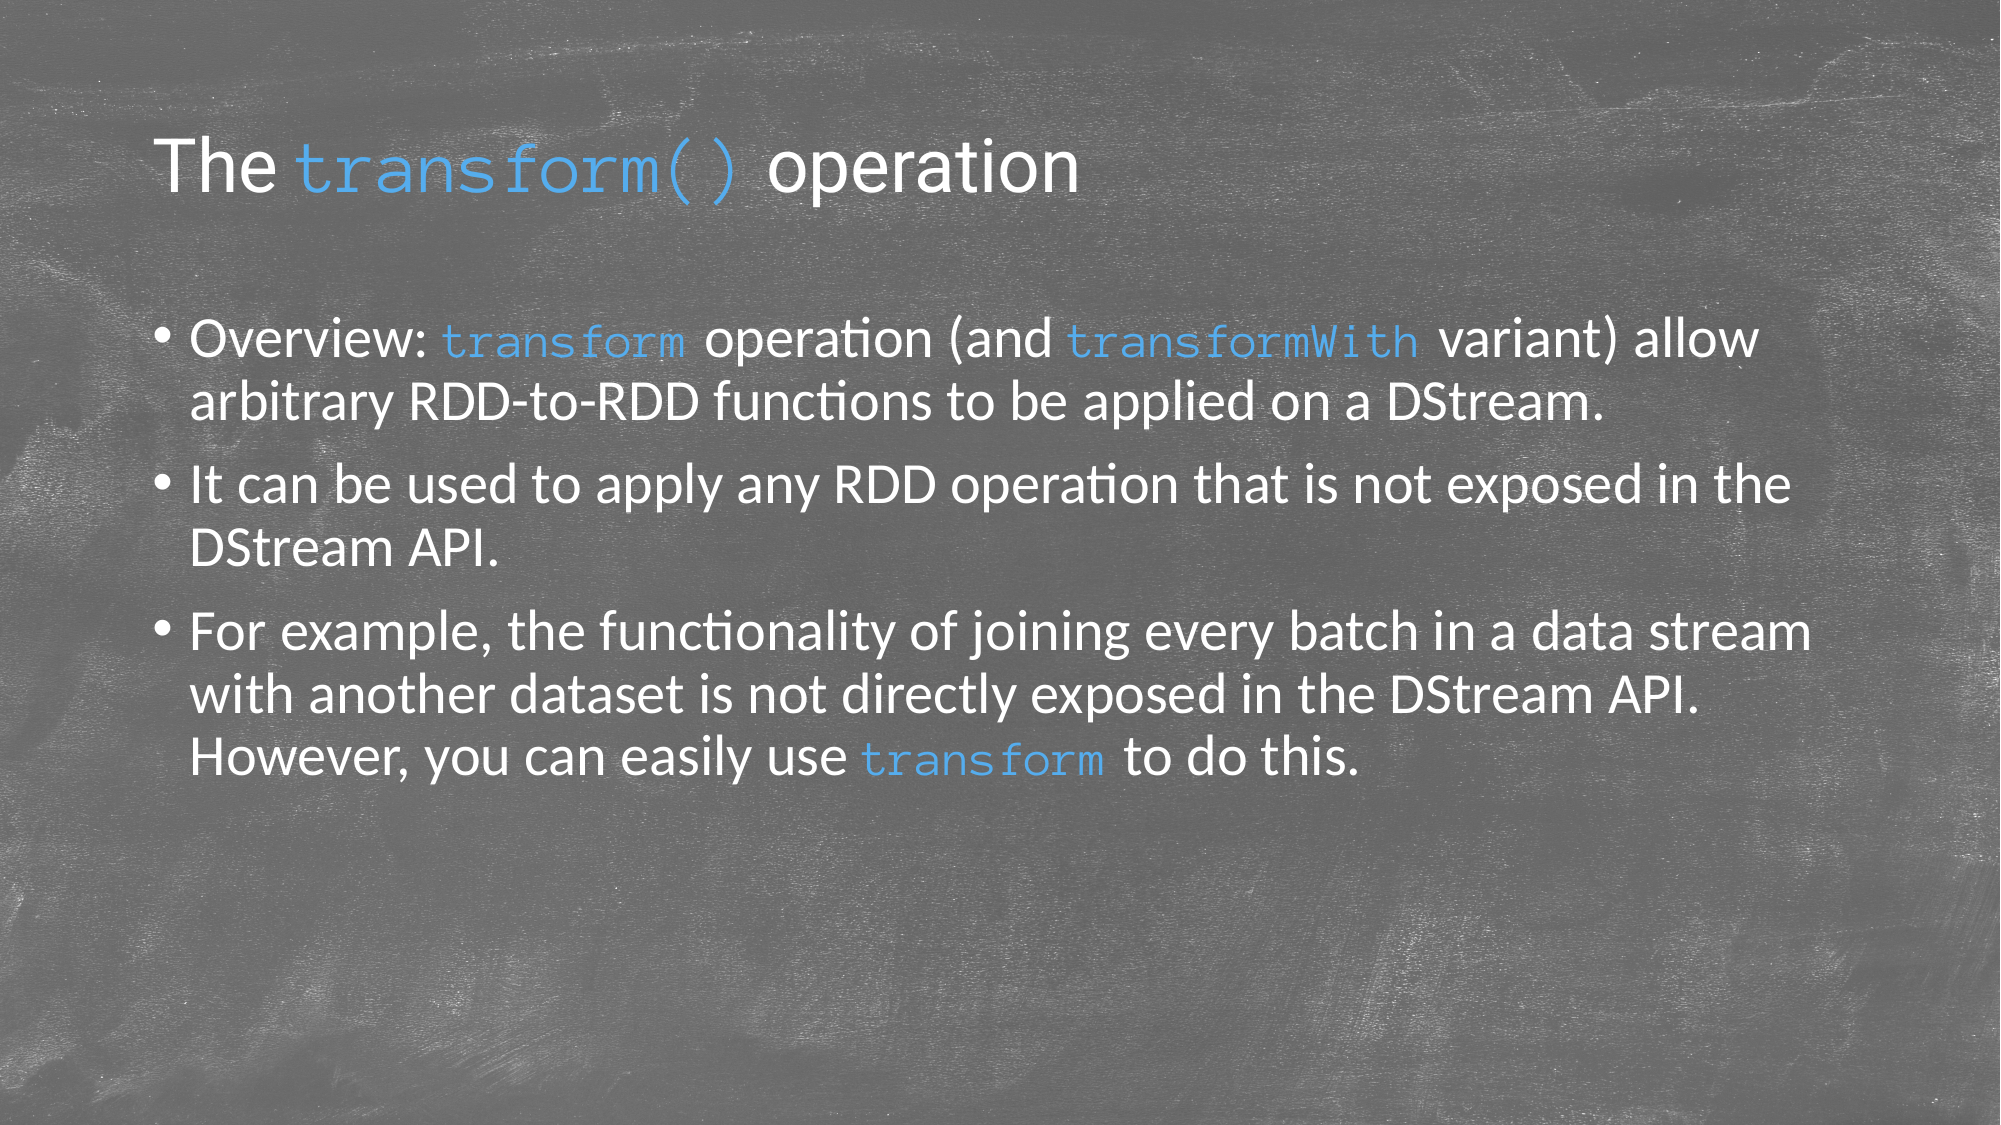

# The transform() operation
Overview: transform operation (and transformWith variant) allow arbitrary RDD-to-RDD functions to be applied on a DStream.
It can be used to apply any RDD operation that is not exposed in the DStream API.
For example, the functionality of joining every batch in a data stream with another dataset is not directly exposed in the DStream API. However, you can easily use transform to do this.